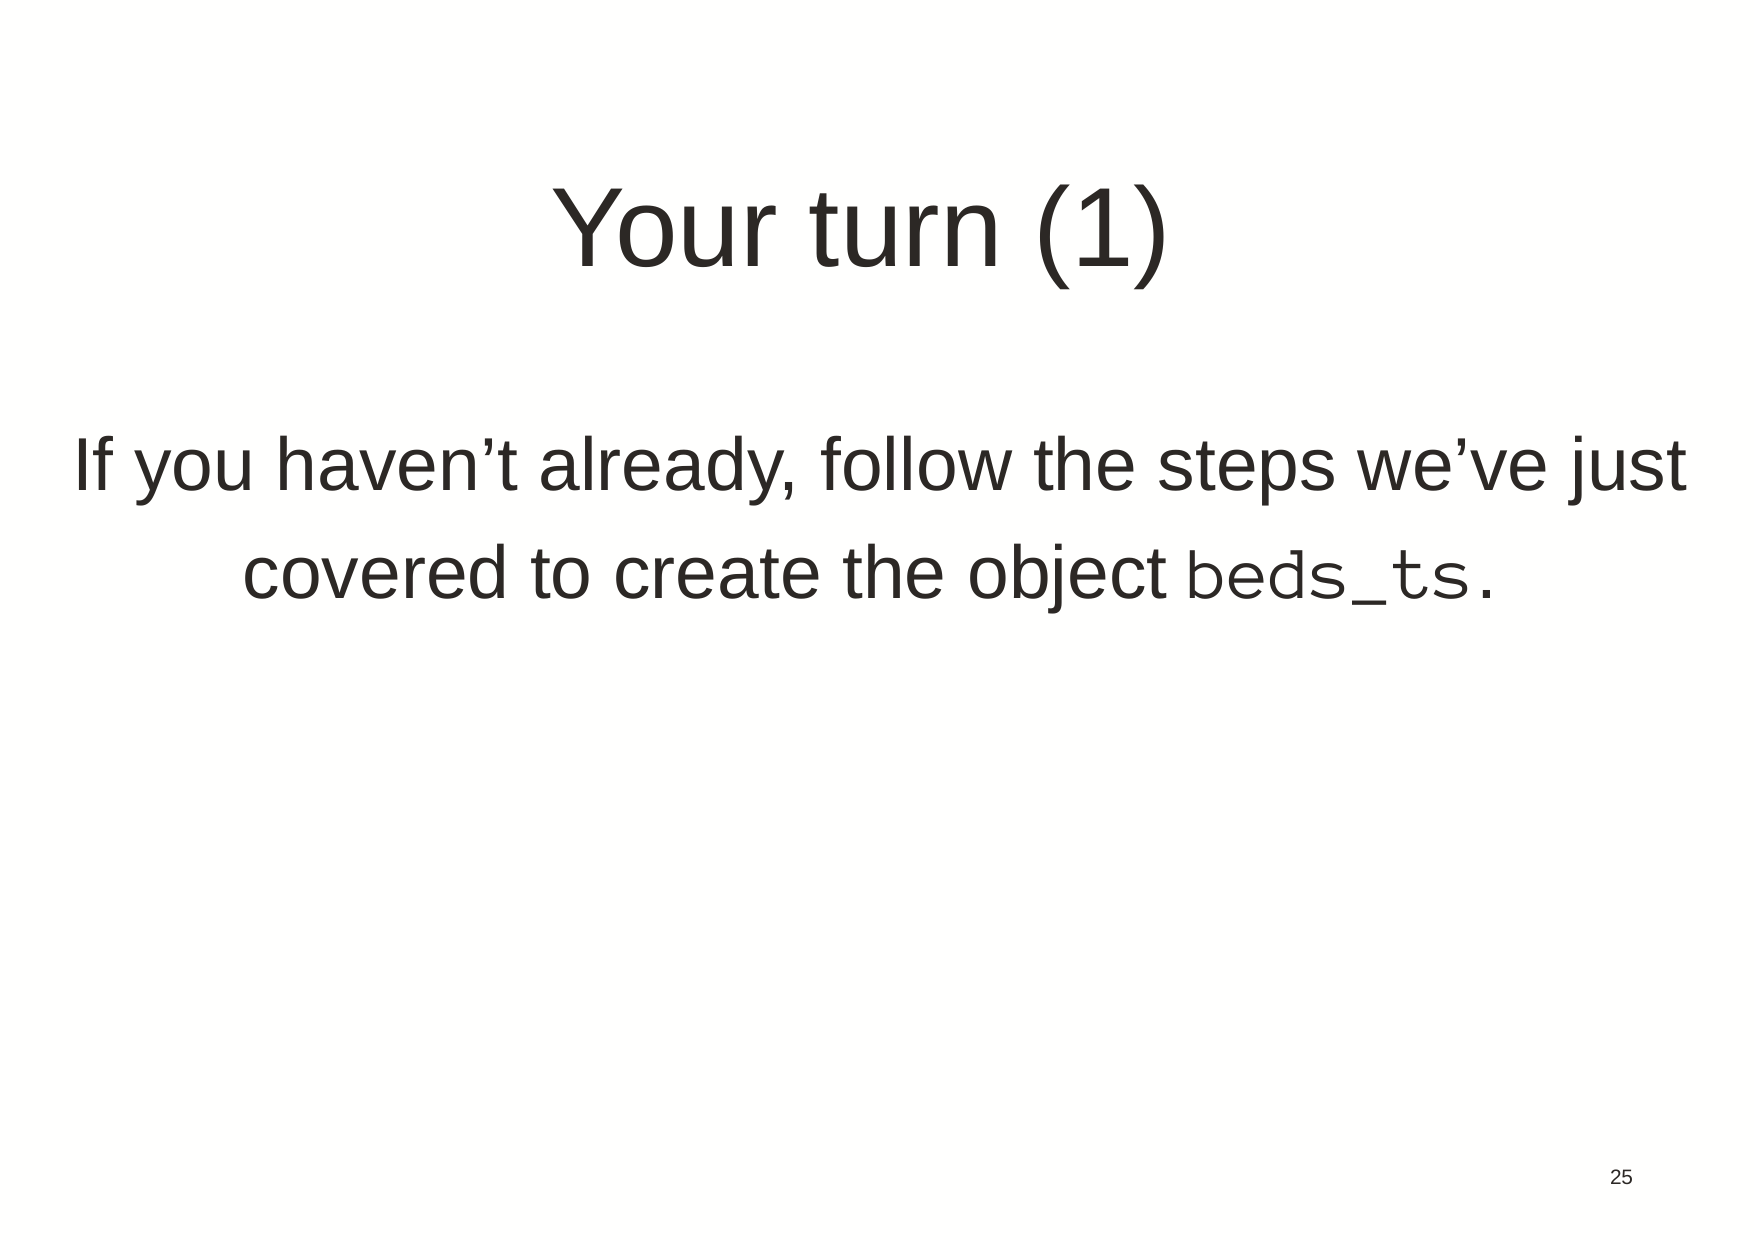

# Your turn (1)

If you haven’t already, follow the steps we’ve just covered to create the object beds_ts.

25